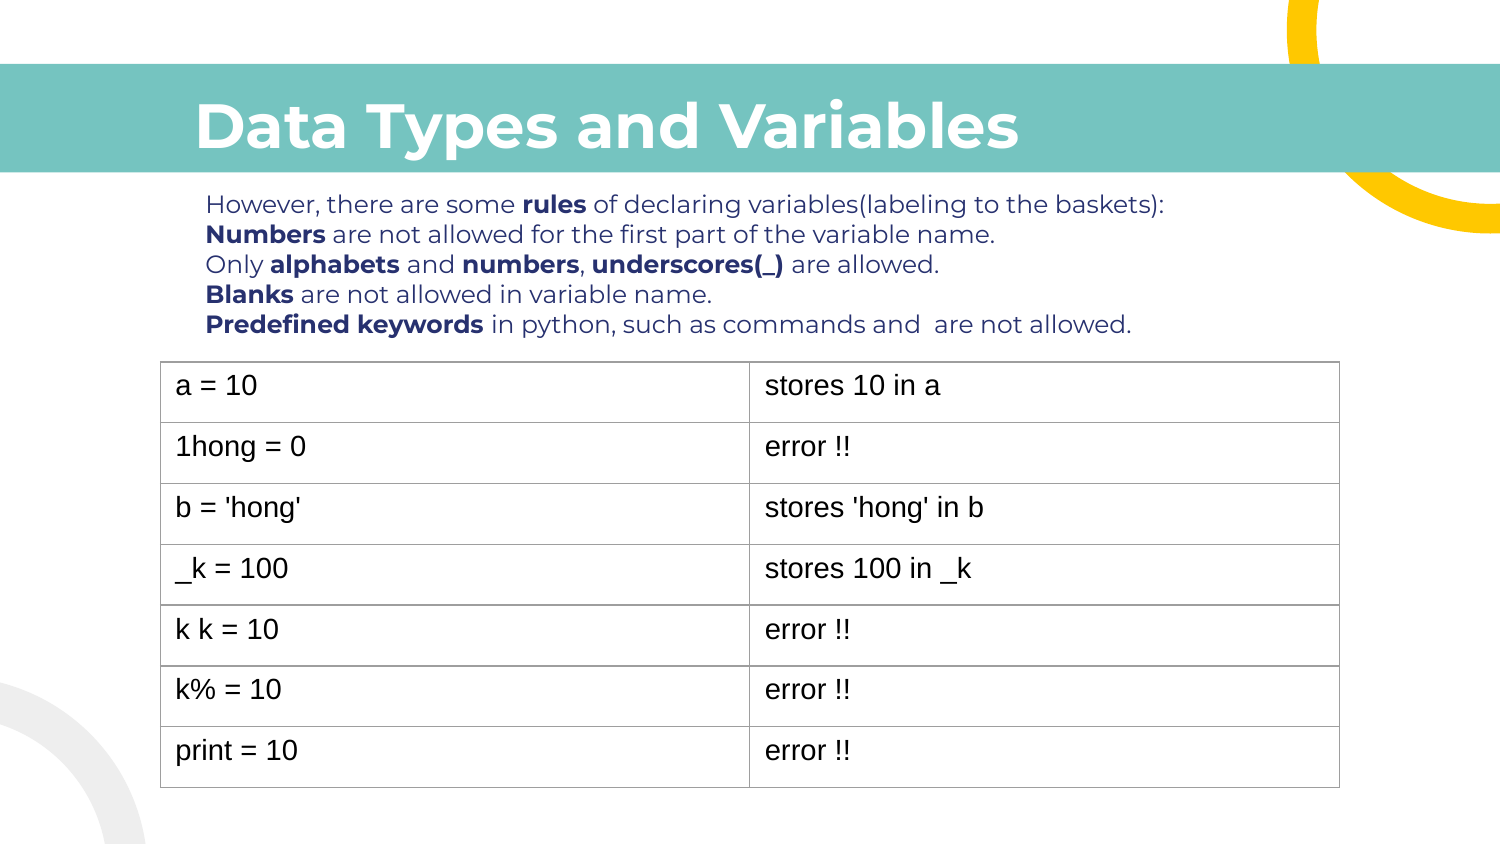

# Data Types and Variables
However, there are some rules of declaring variables(labeling to the baskets):
Numbers are not allowed for the first part of the variable name.
Only alphabets and numbers, underscores(_) are allowed.
Blanks are not allowed in variable name.
Predefined keywords in python, such as commands and  are not allowed.
| a = 10 | stores 10 in a |
| --- | --- |
| 1hong = 0 | error !! |
| b = 'hong' | stores 'hong' in b |
| \_k = 100 | stores 100 in \_k |
| k k = 10 | error !! |
| k% = 10 | error !! |
| print = 10 | error !! |